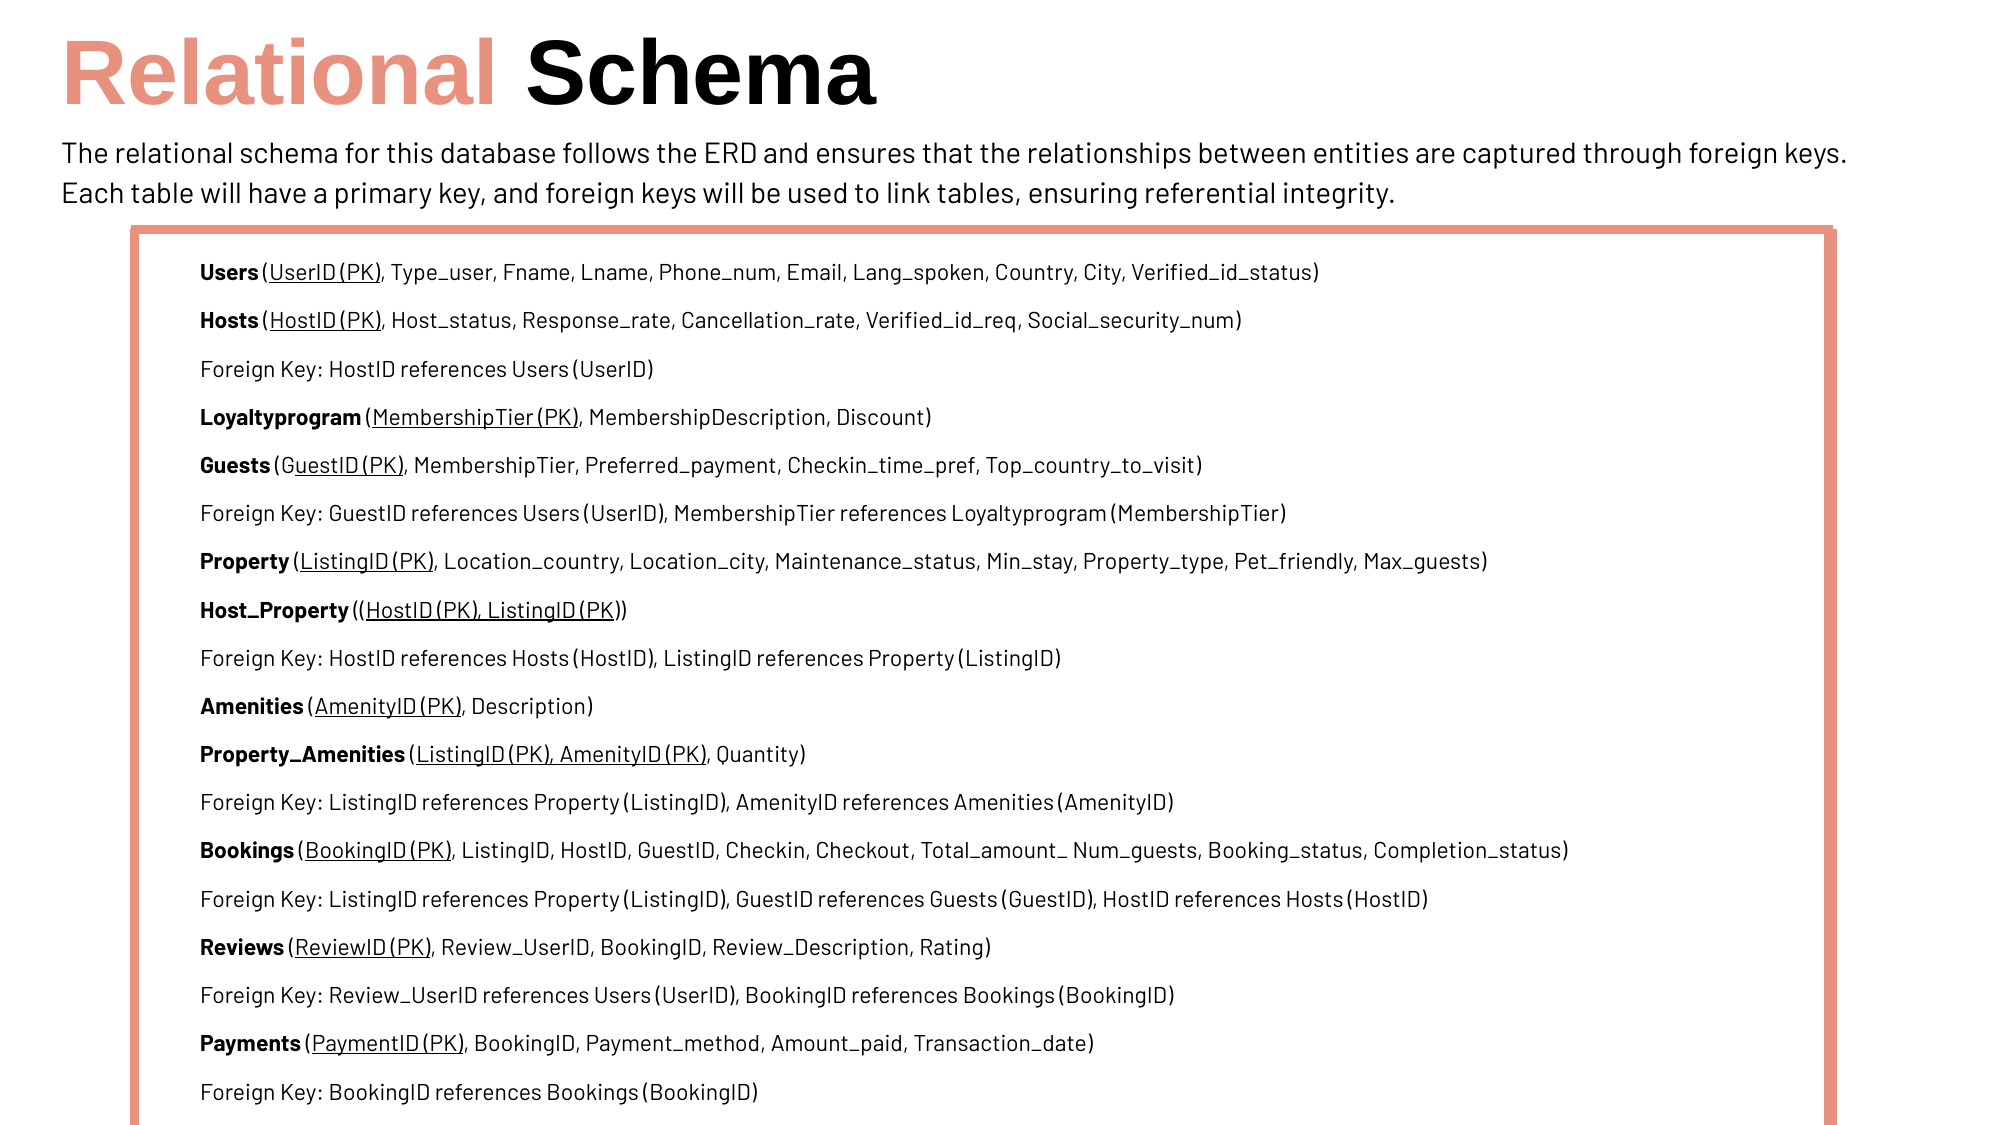

# Relational Schema
The relational schema for this database follows the ERD and ensures that the relationships between entities are captured through foreign keys. Each table will have a primary key, and foreign keys will be used to link tables, ensuring referential integrity.
Users (UserID (PK), Type_user, Fname, Lname, Phone_num, Email, Lang_spoken, Country, City, Verified_id_status)
Hosts (HostID (PK), Host_status, Response_rate, Cancellation_rate, Verified_id_req, Social_security_num)
Foreign Key: HostID references Users (UserID)
Loyaltyprogram (MembershipTier (PK), MembershipDescription, Discount)
Guests (GuestID (PK), MembershipTier, Preferred_payment, Checkin_time_pref, Top_country_to_visit)
Foreign Key: GuestID references Users (UserID), MembershipTier references Loyaltyprogram (MembershipTier)
Property (ListingID (PK), Location_country, Location_city, Maintenance_status, Min_stay, Property_type, Pet_friendly, Max_guests)
Host_Property ((HostID (PK), ListingID (PK))
Foreign Key: HostID references Hosts (HostID), ListingID references Property (ListingID)
Amenities (AmenityID (PK), Description)
Property_Amenities (ListingID (PK), AmenityID (PK), Quantity)
Foreign Key: ListingID references Property (ListingID), AmenityID references Amenities (AmenityID)
Bookings (BookingID (PK), ListingID, HostID, GuestID, Checkin, Checkout, Total_amount_ Num_guests, Booking_status, Completion_status)
Foreign Key: ListingID references Property (ListingID), GuestID references Guests (GuestID), HostID references Hosts (HostID)
Reviews (ReviewID (PK), Review_UserID, BookingID, Review_Description, Rating)
Foreign Key: Review_UserID references Users (UserID), BookingID references Bookings (BookingID)
Payments (PaymentID (PK), BookingID, Payment_method, Amount_paid, Transaction_date)
Foreign Key: BookingID references Bookings (BookingID)